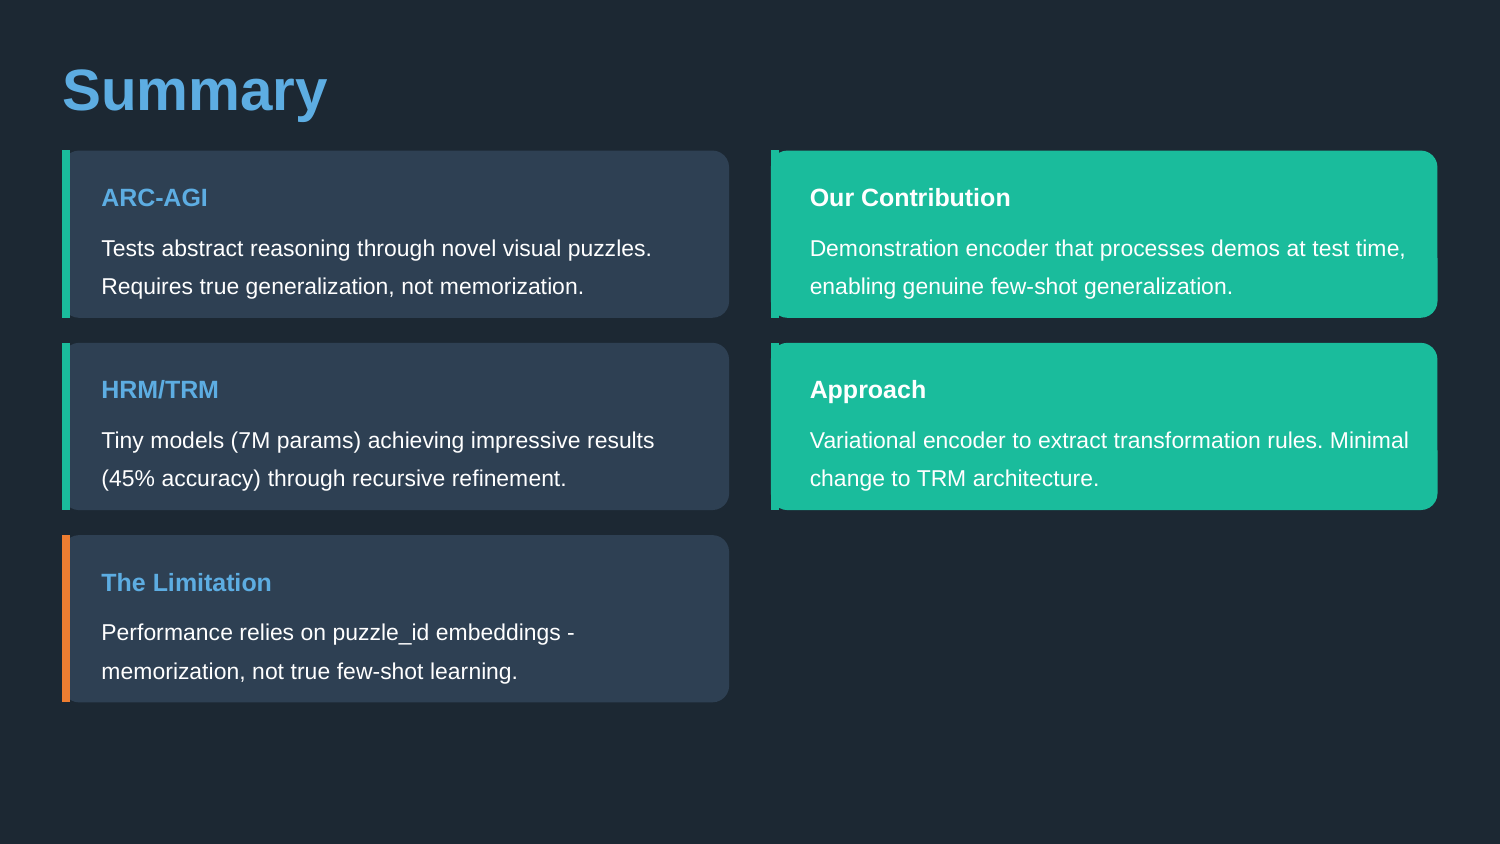

Summary

ARC-AGI
Our Contribution
Tests abstract reasoning through novel visual puzzles. Requires true generalization, not memorization.
Demonstration encoder that processes demos at test time, enabling genuine few-shot generalization.

HRM/TRM
Approach
Tiny models (7M params) achieving impressive results (45% accuracy) through recursive refinement.
Variational encoder to extract transformation rules. Minimal change to TRM architecture.

The Limitation
Performance relies on puzzle_id embeddings - memorization, not true few-shot learning.